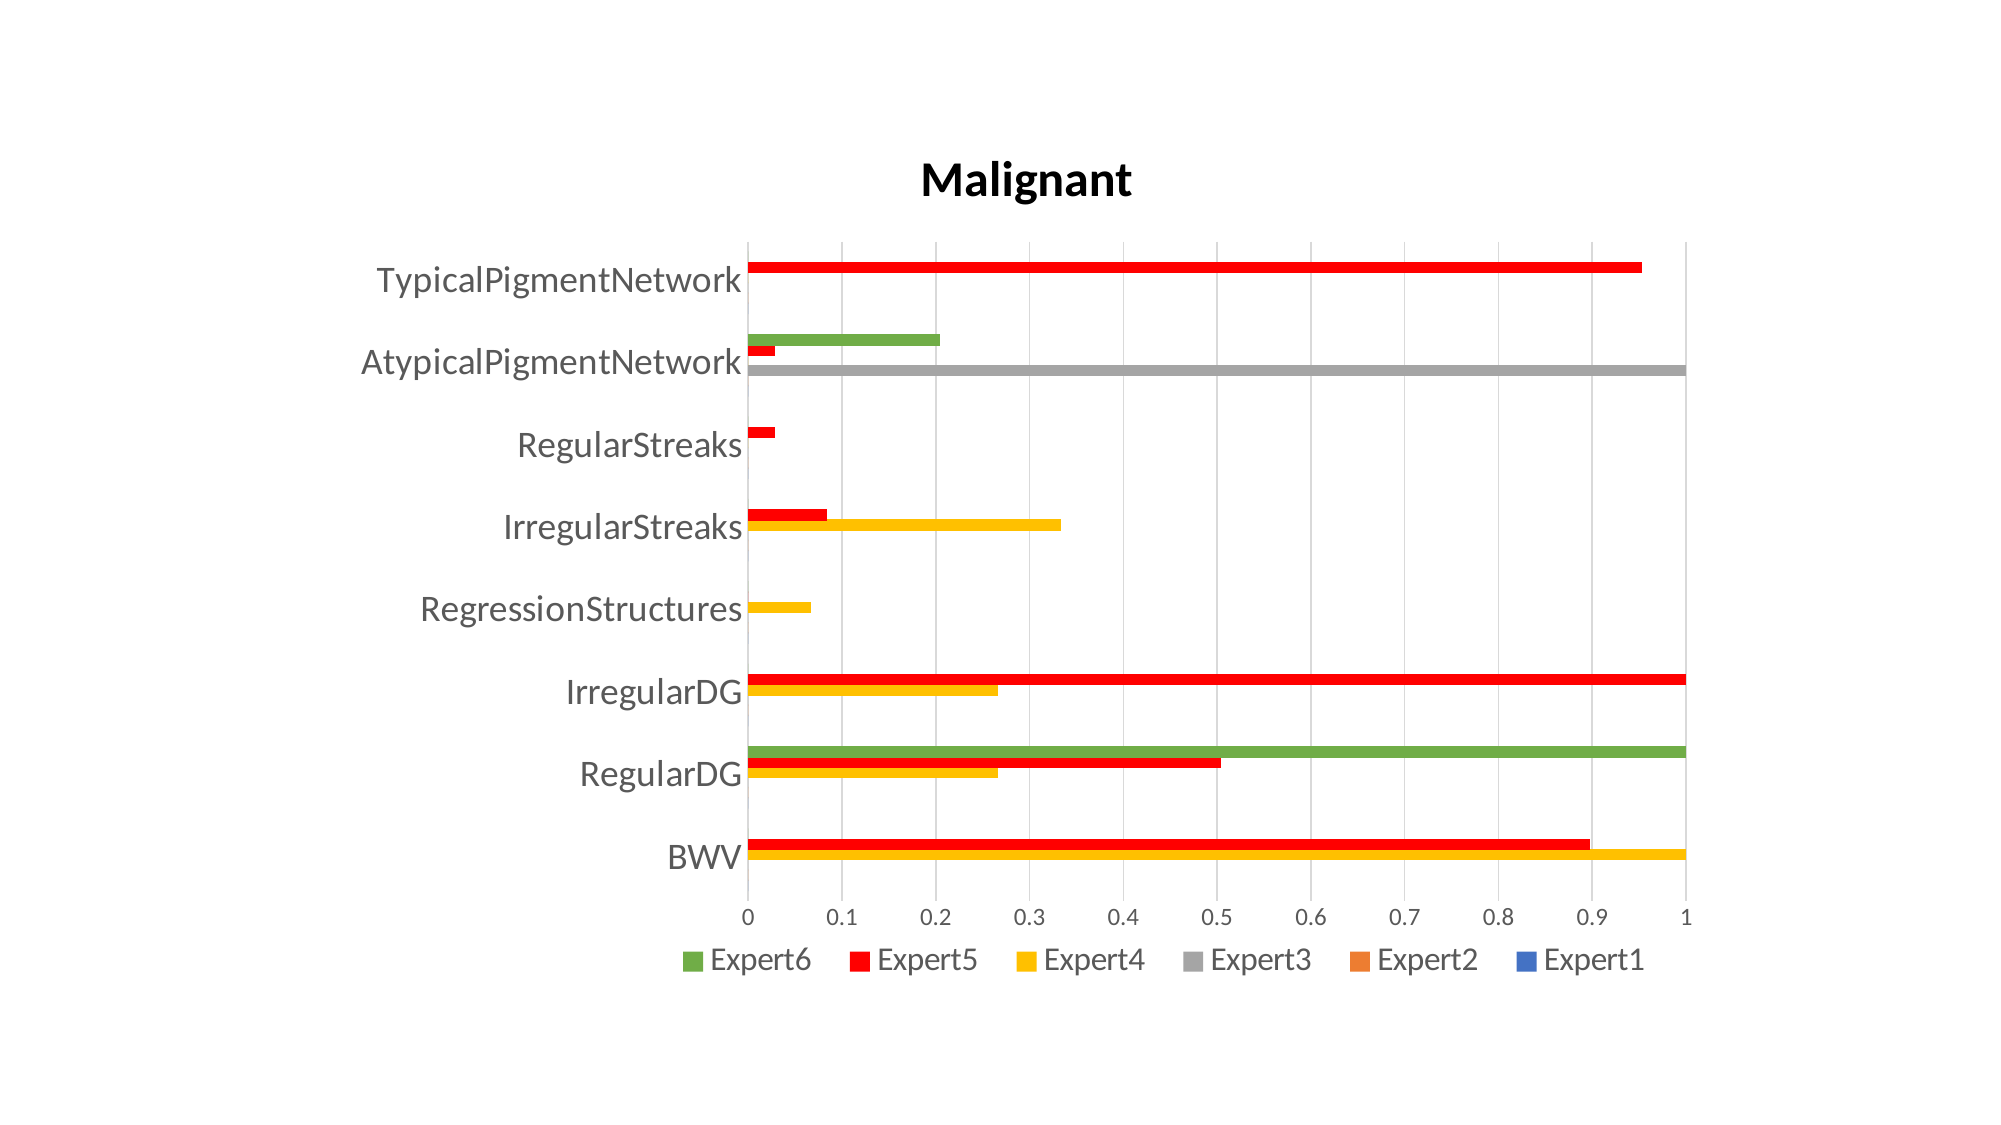

### Chart: Malignant

| Category | Expert1 | Expert2 | Expert3 | Expert4 | Expert5 | Expert6 |
|---|---|---|---|---|---|---|
| BWV | 0.0 | 0.0 | 0.0 | 1.0 | 0.89719626 | 0.0 |
| RegularDG | 0.0 | 0.0 | 0.0 | 0.26666667 | 0.5046729 | 1.0 |
| IrregularDG | 0.0 | 0.0 | 0.0 | 0.26666667 | 1.0 | 0.0 |
| RegressionStructures | 0.0 | 0.0 | 0.0 | 0.06666667 | 0.0 | 0.0 |
| IrregularStreaks | 0.0 | 0.0 | 0.0 | 0.33333333 | 0.08411215 | 0.0 |
| RegularStreaks | 0.0 | 0.0 | 0.0 | 0.0 | 0.02803738 | 0.0 |
| AtypicalPigmentNetwork | 0.0 | 0.0 | 1.0 | 0.0 | 0.02803738 | 0.20430108 |
| TypicalPigmentNetwork | 0.0 | 0.0 | 0.0 | 0.0 | 0.95327103 | 0.0 |